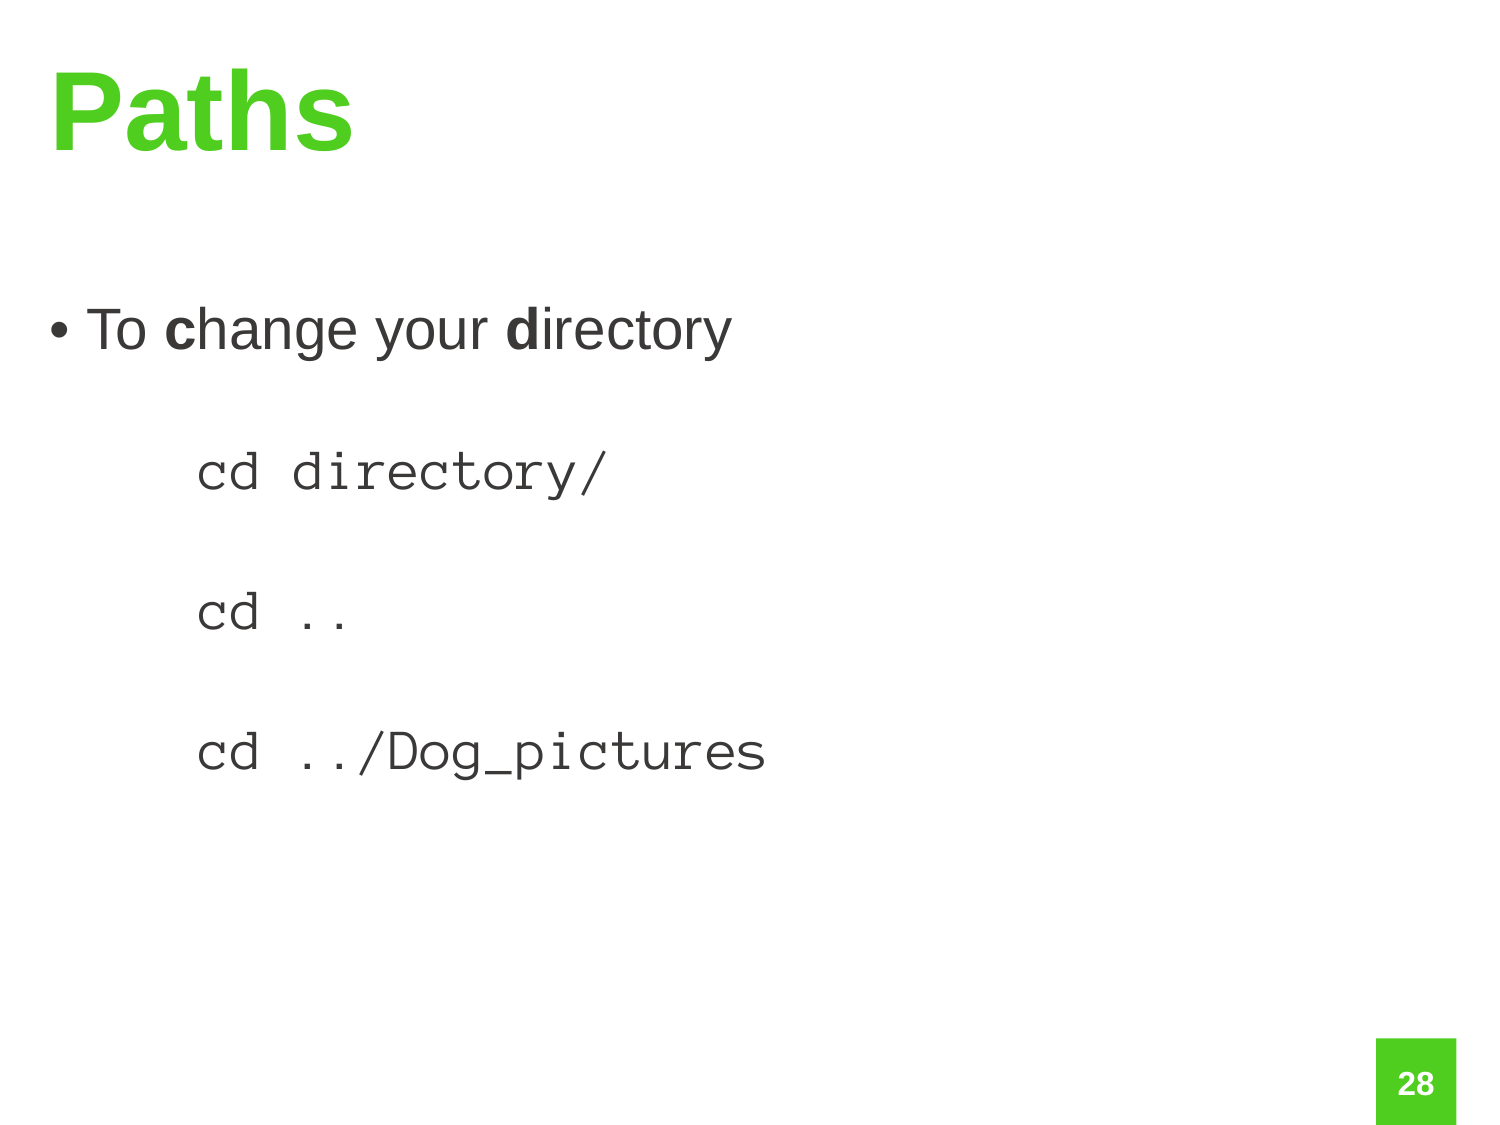

Paths
• To change your directory
	cd directory/
	cd ..
	cd ../Dog_pictures

28